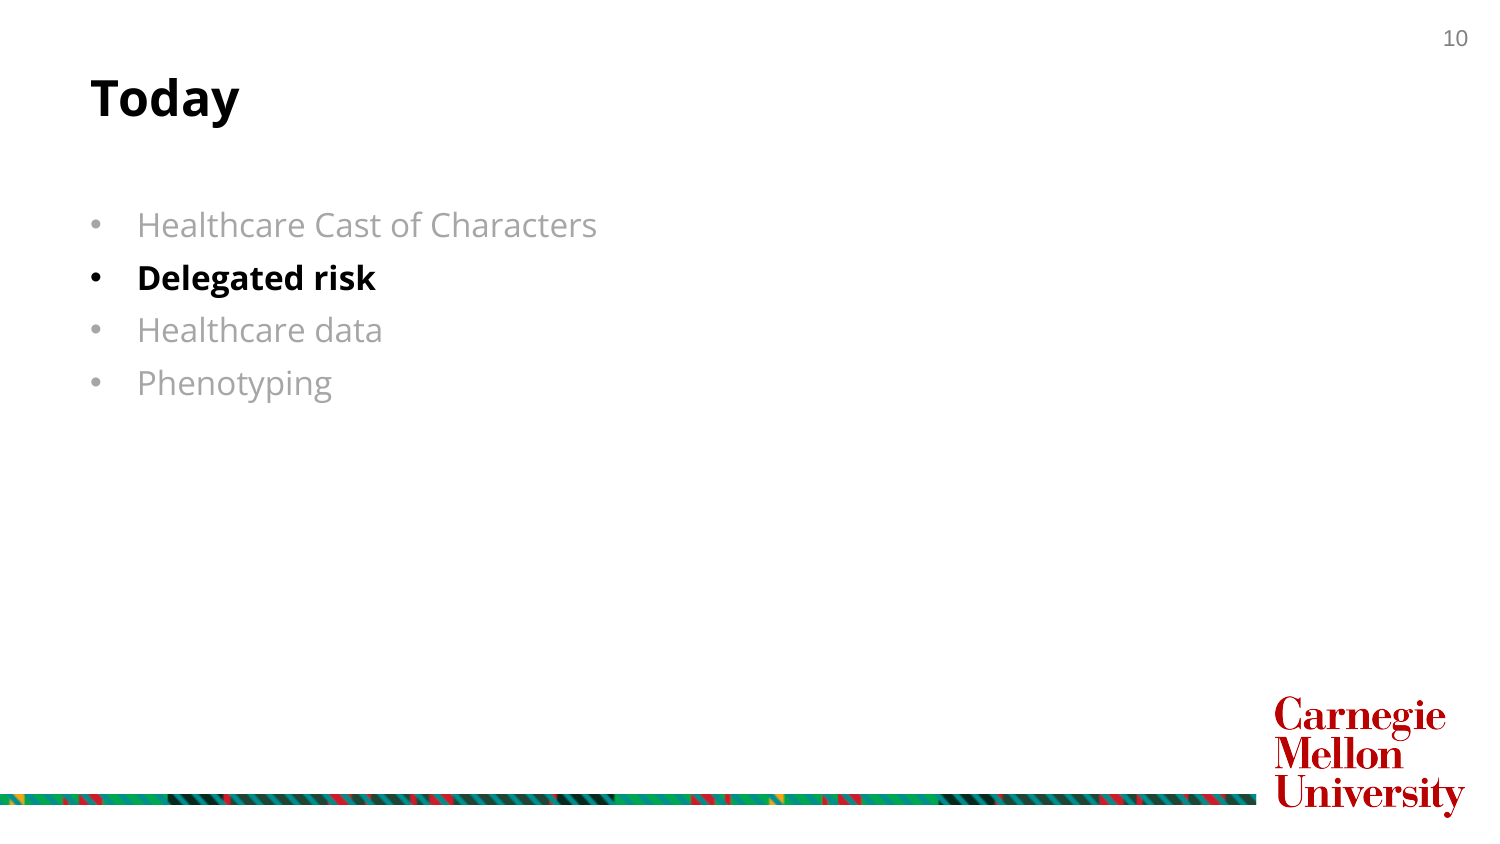

# Today
Healthcare Cast of Characters
Delegated risk
Healthcare data
Phenotyping